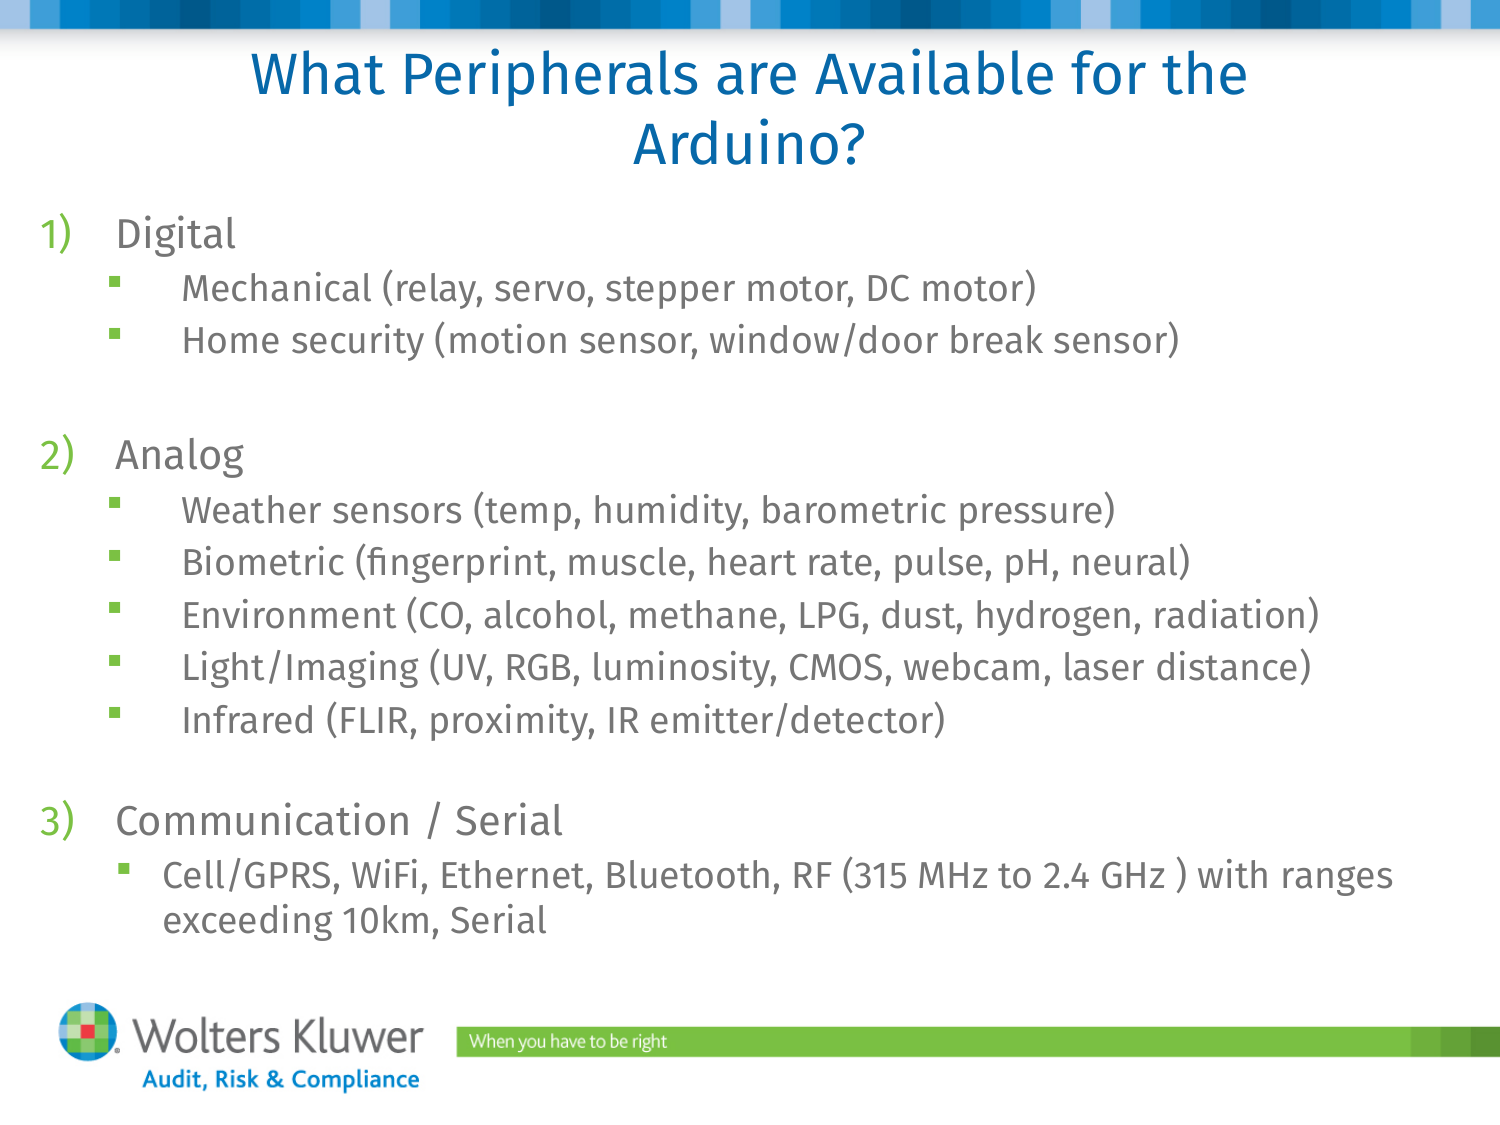

# What Peripherals are Available for the Arduino?
Digital
Mechanical (relay, servo, stepper motor, DC motor)
Home security (motion sensor, window/door break sensor)

Analog
Weather sensors (temp, humidity, barometric pressure)
Biometric (fingerprint, muscle, heart rate, pulse, pH, neural)
Environment (CO, alcohol, methane, LPG, dust, hydrogen, radiation)
Light/Imaging (UV, RGB, luminosity, CMOS, webcam, laser distance)
Infrared (FLIR, proximity, IR emitter/detector)
Communication / Serial
Cell/GPRS, WiFi, Ethernet, Bluetooth, RF (315 MHz to 2.4 GHz ) with ranges exceeding 10km, Serial